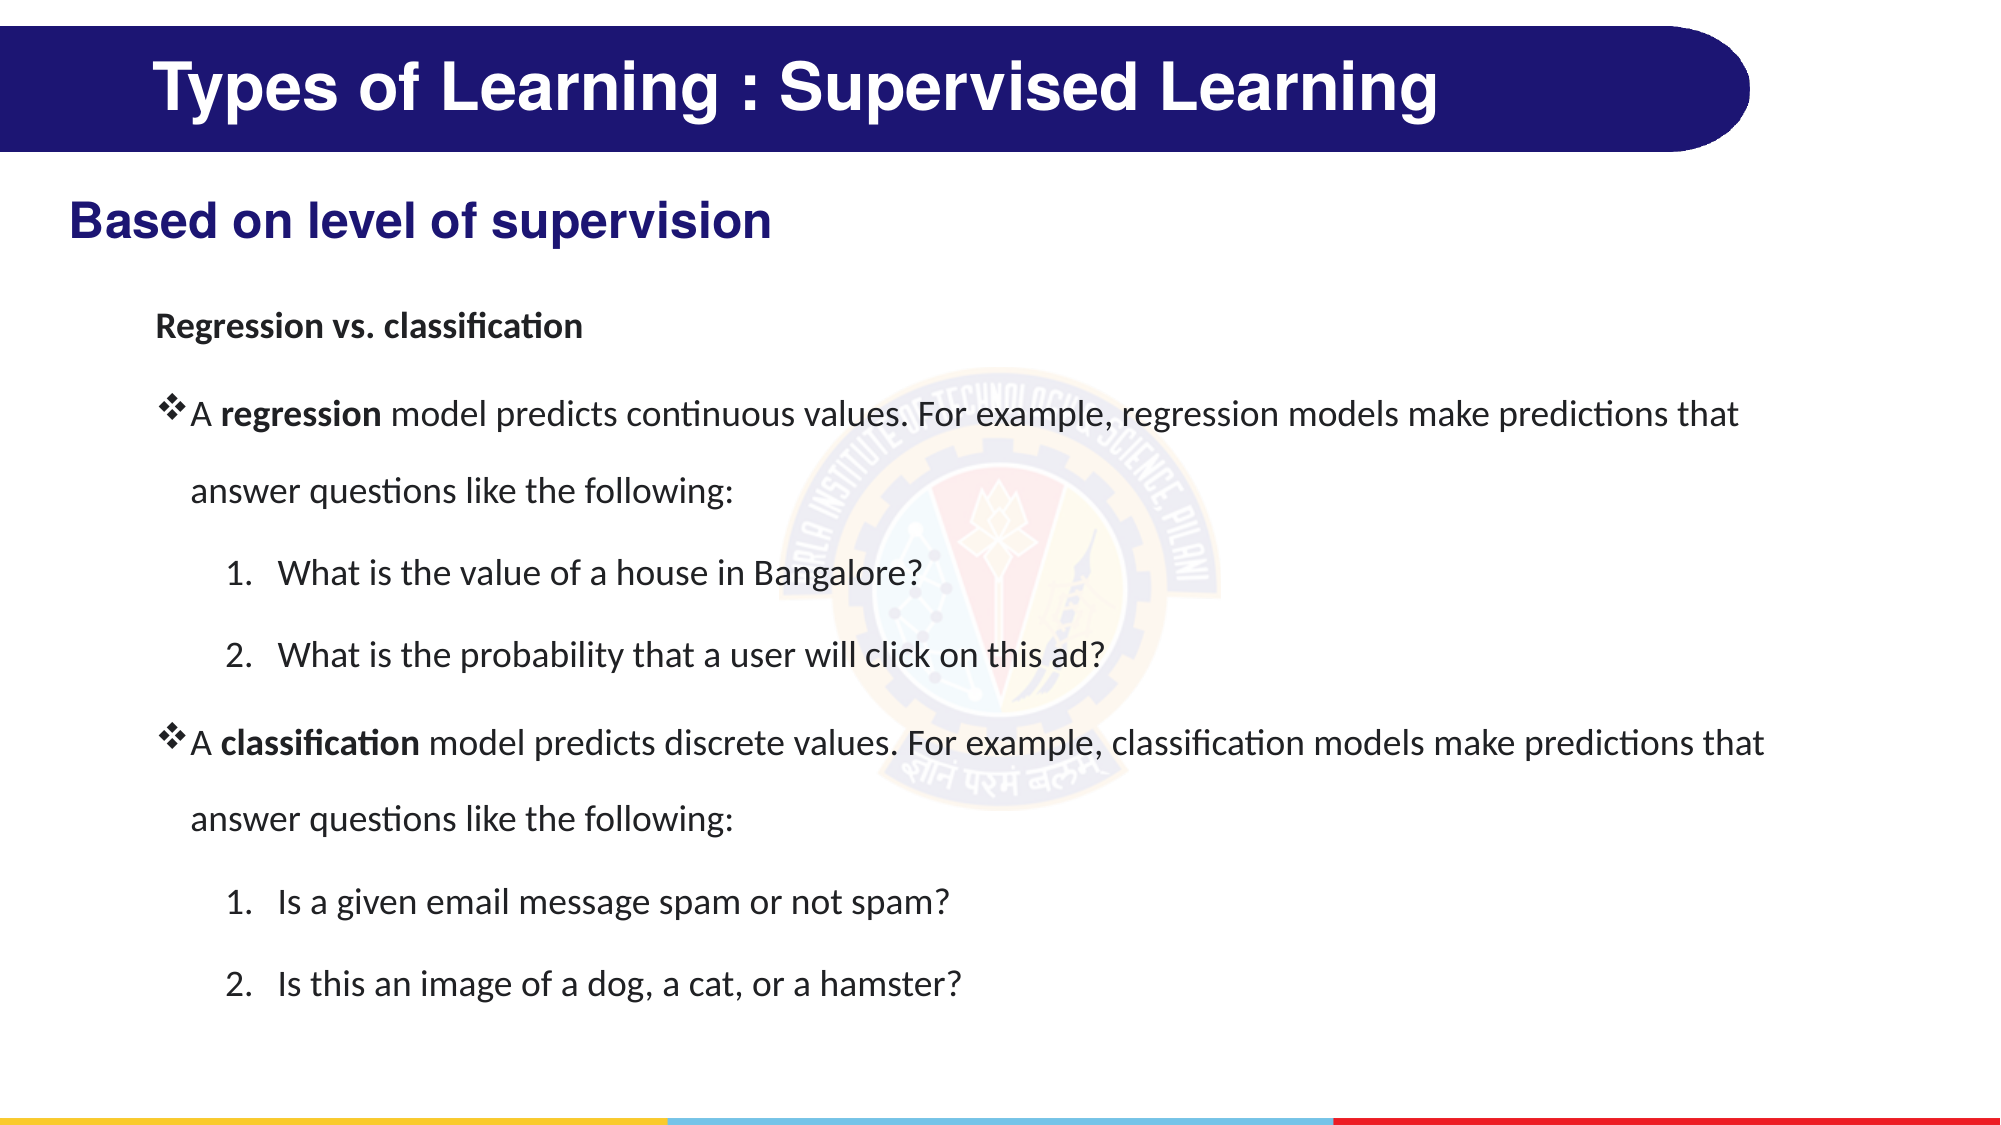

# Types of Learning : Supervised Learning
Based on level of supervision
Regression vs. classification
A regression model predicts continuous values. For example, regression models make predictions that answer questions like the following:
What is the value of a house in Bangalore?
What is the probability that a user will click on this ad?
A classification model predicts discrete values. For example, classification models make predictions that answer questions like the following:
Is a given email message spam or not spam?
Is this an image of a dog, a cat, or a hamster?